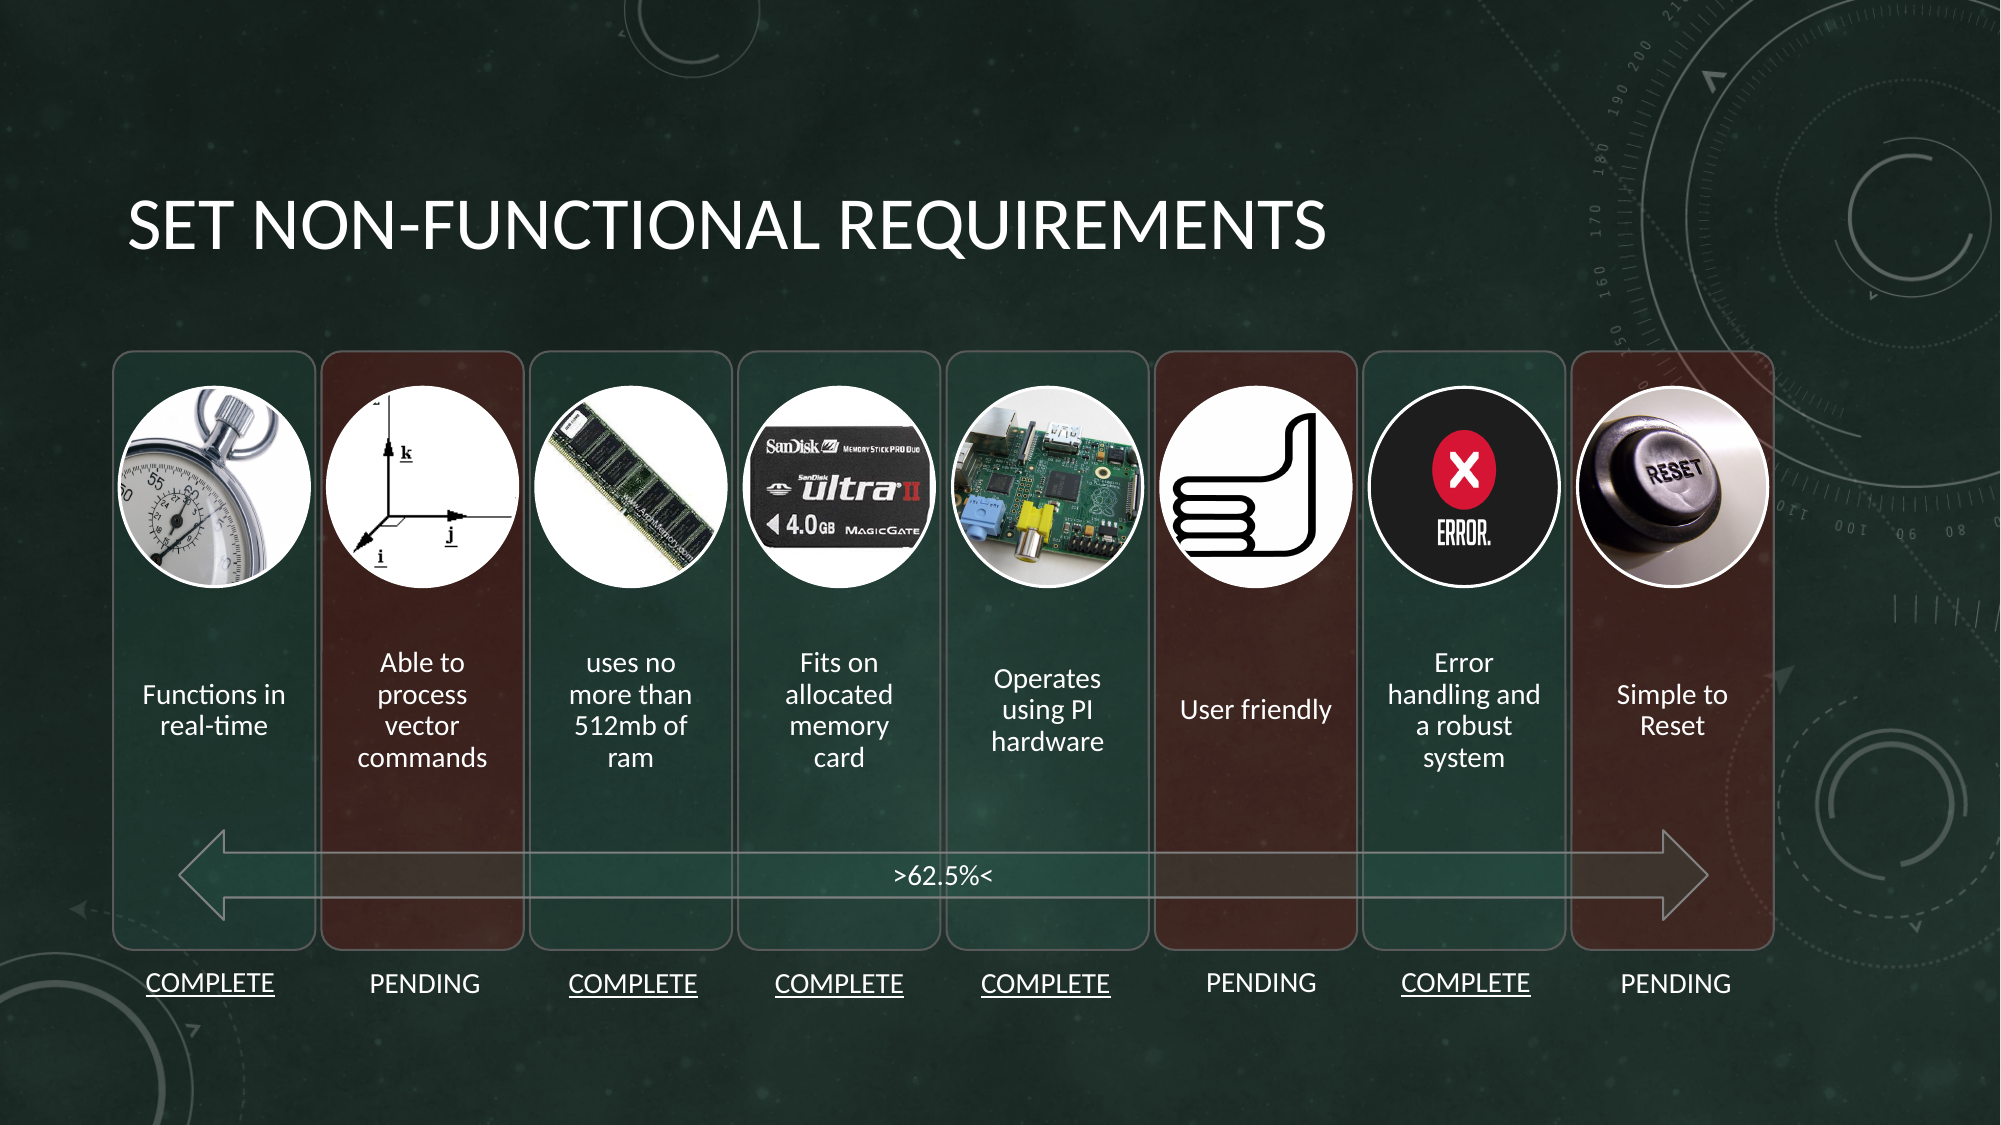

# Set Non-Functional Requirements
Functions in real-time
Able to process vector commands
uses no more than 512mb of ram
Fits on allocated memory card
Operates using PI hardware
User friendly
Error handling and a robust system
Simple to Reset
>62.5%<
COMPLETE
COMPLETE
PENDING
PENDING
COMPLETE
COMPLETE
COMPLETE
PENDING